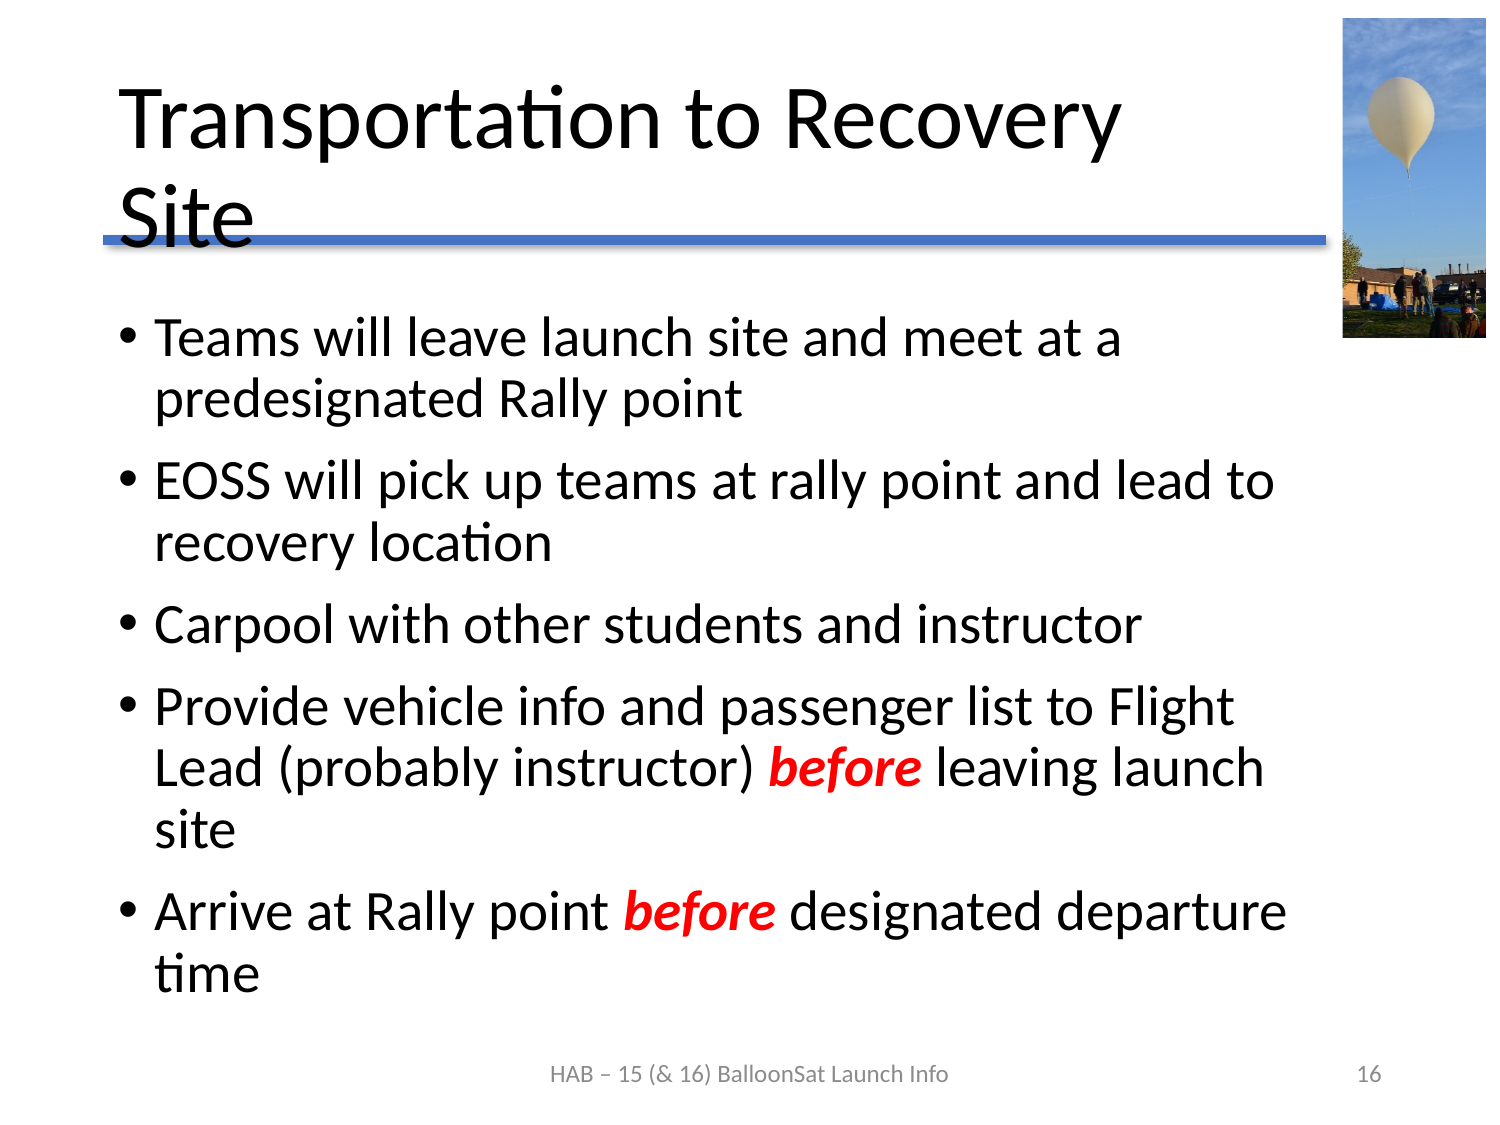

# Transportation to Recovery Site
Teams will leave launch site and meet at a predesignated Rally point
EOSS will pick up teams at rally point and lead to recovery location
Carpool with other students and instructor
Provide vehicle info and passenger list to Flight Lead (probably instructor) before leaving launch site
Arrive at Rally point before designated departure time
HAB – 15 (& 16) BalloonSat Launch Info
16